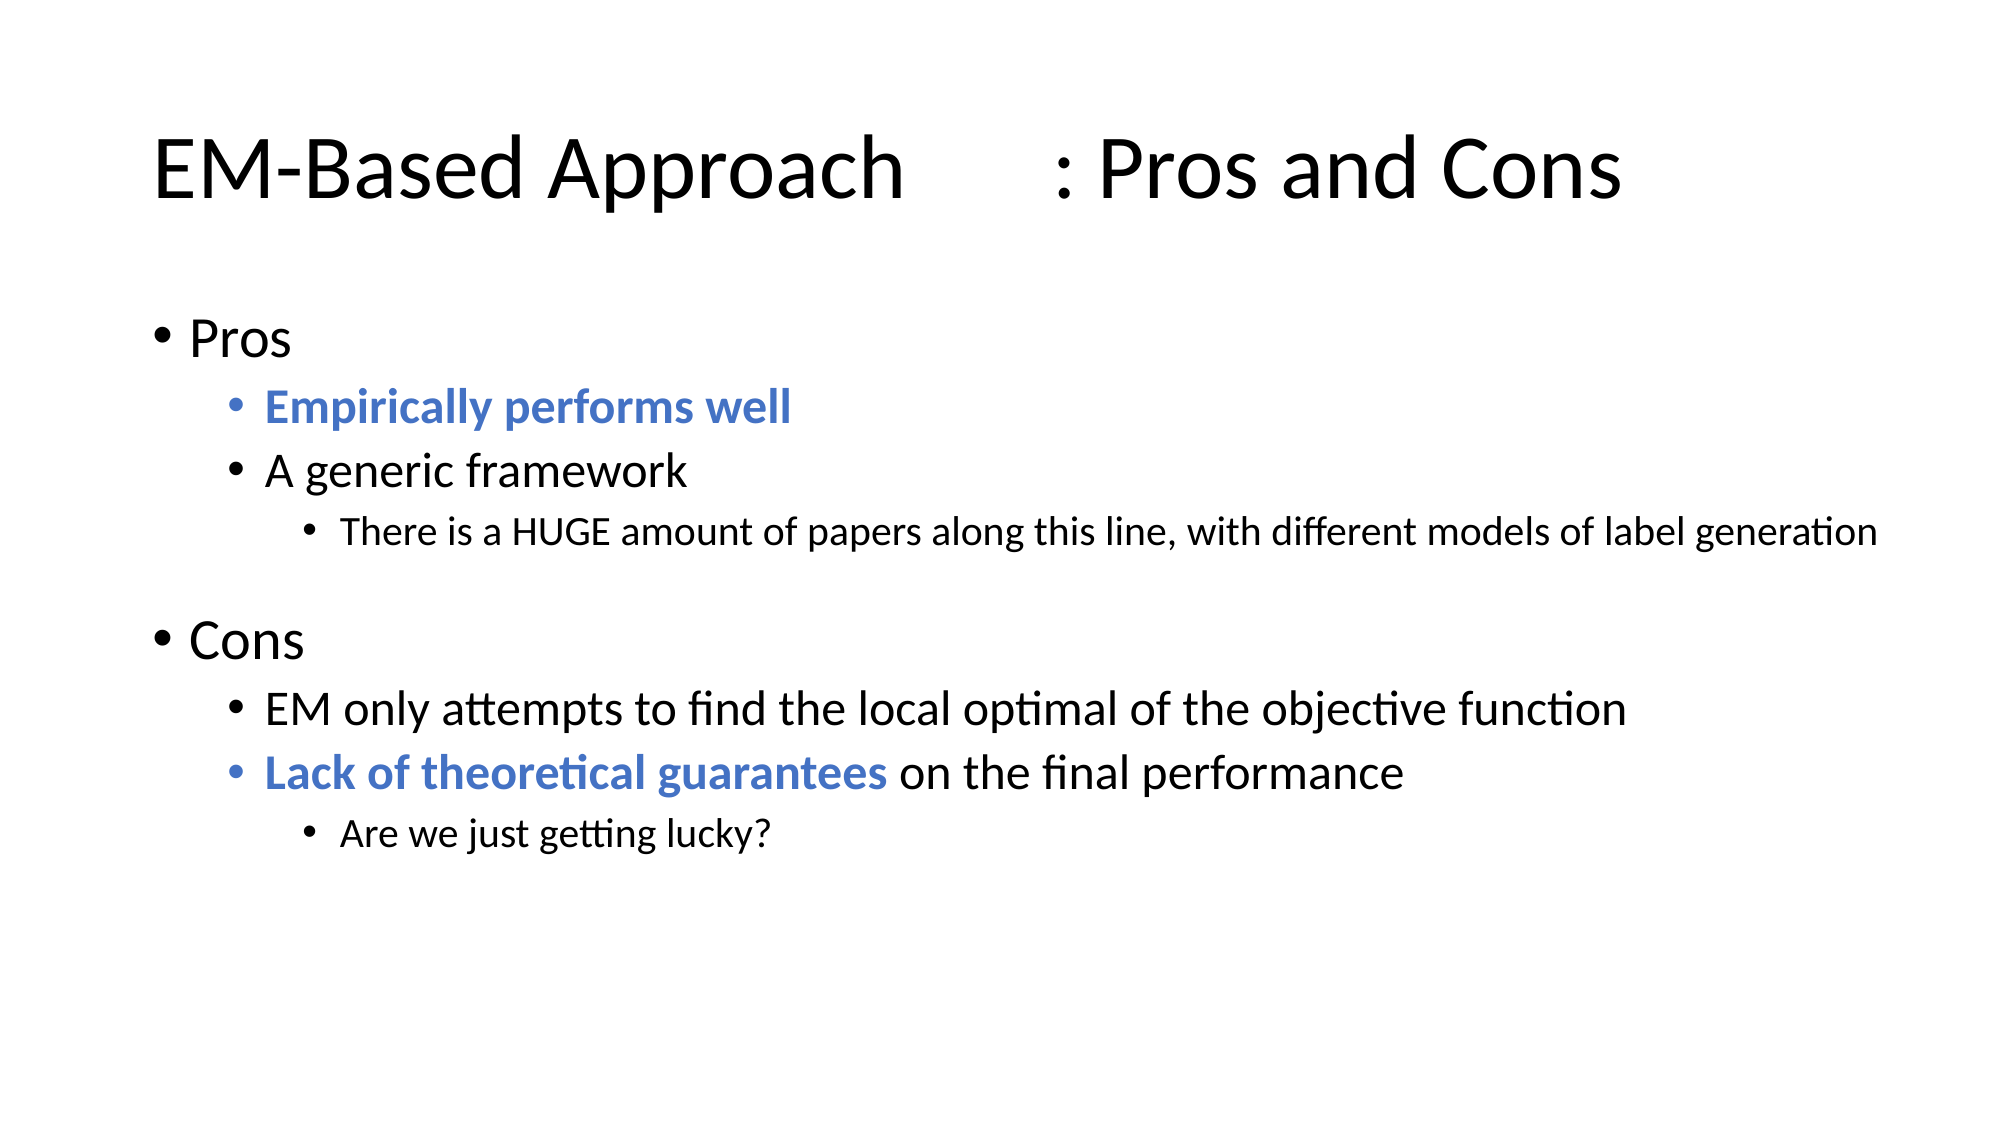

# EM-Based Approach	: Pros and Cons
Pros
Empirically performs well
A generic framework
There is a HUGE amount of papers along this line, with different models of label generation

Cons
EM only attempts to find the local optimal of the objective function
Lack of theoretical guarantees on the final performance
Are we just getting lucky?